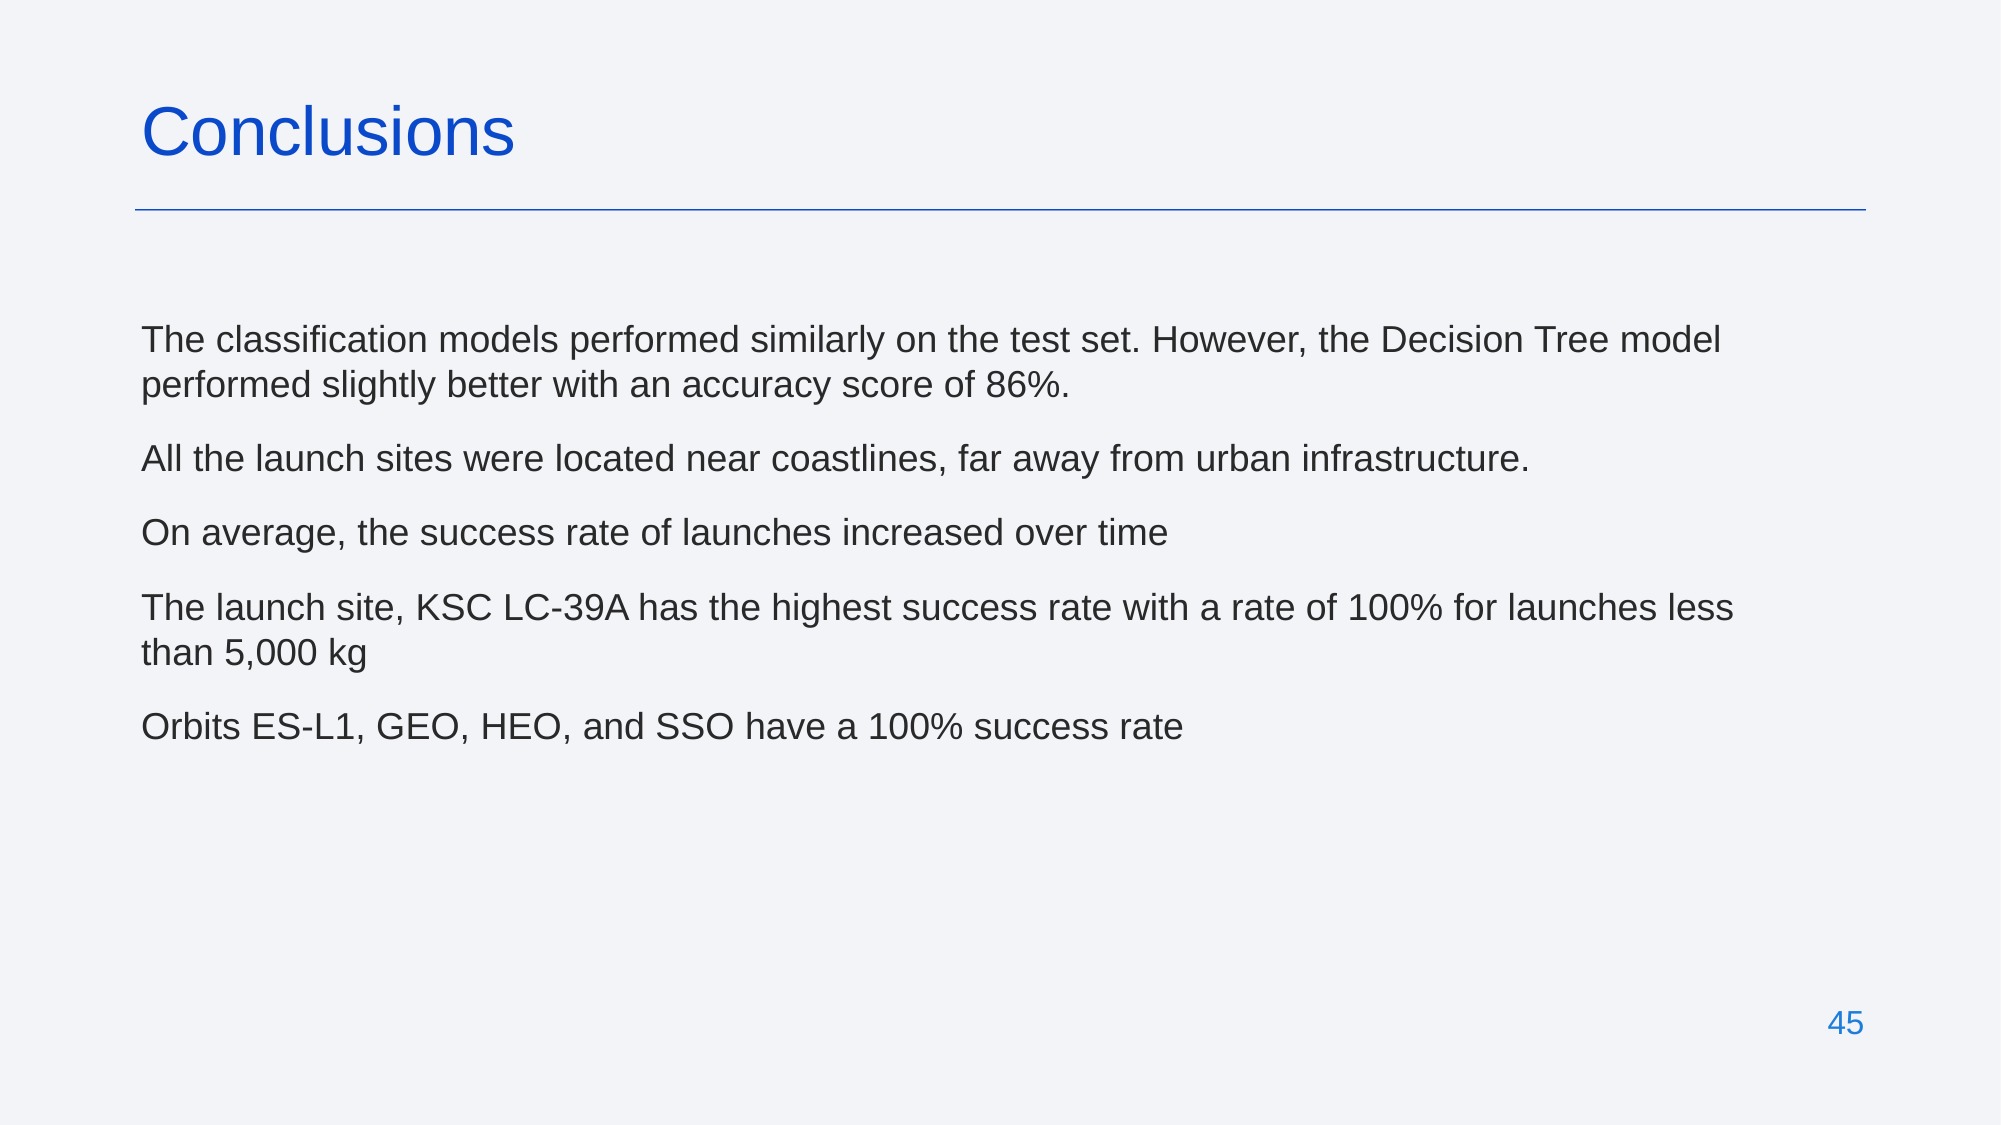

Conclusions
The classification models performed similarly on the test set. However, the Decision Tree model performed slightly better with an accuracy score of 86%.
All the launch sites were located near coastlines, far away from urban infrastructure.
On average, the success rate of launches increased over time
The launch site, KSC LC-39A has the highest success rate with a rate of 100% for launches less than 5,000 kg
Orbits ES-L1, GEO, HEO, and SSO have a 100% success rate

45